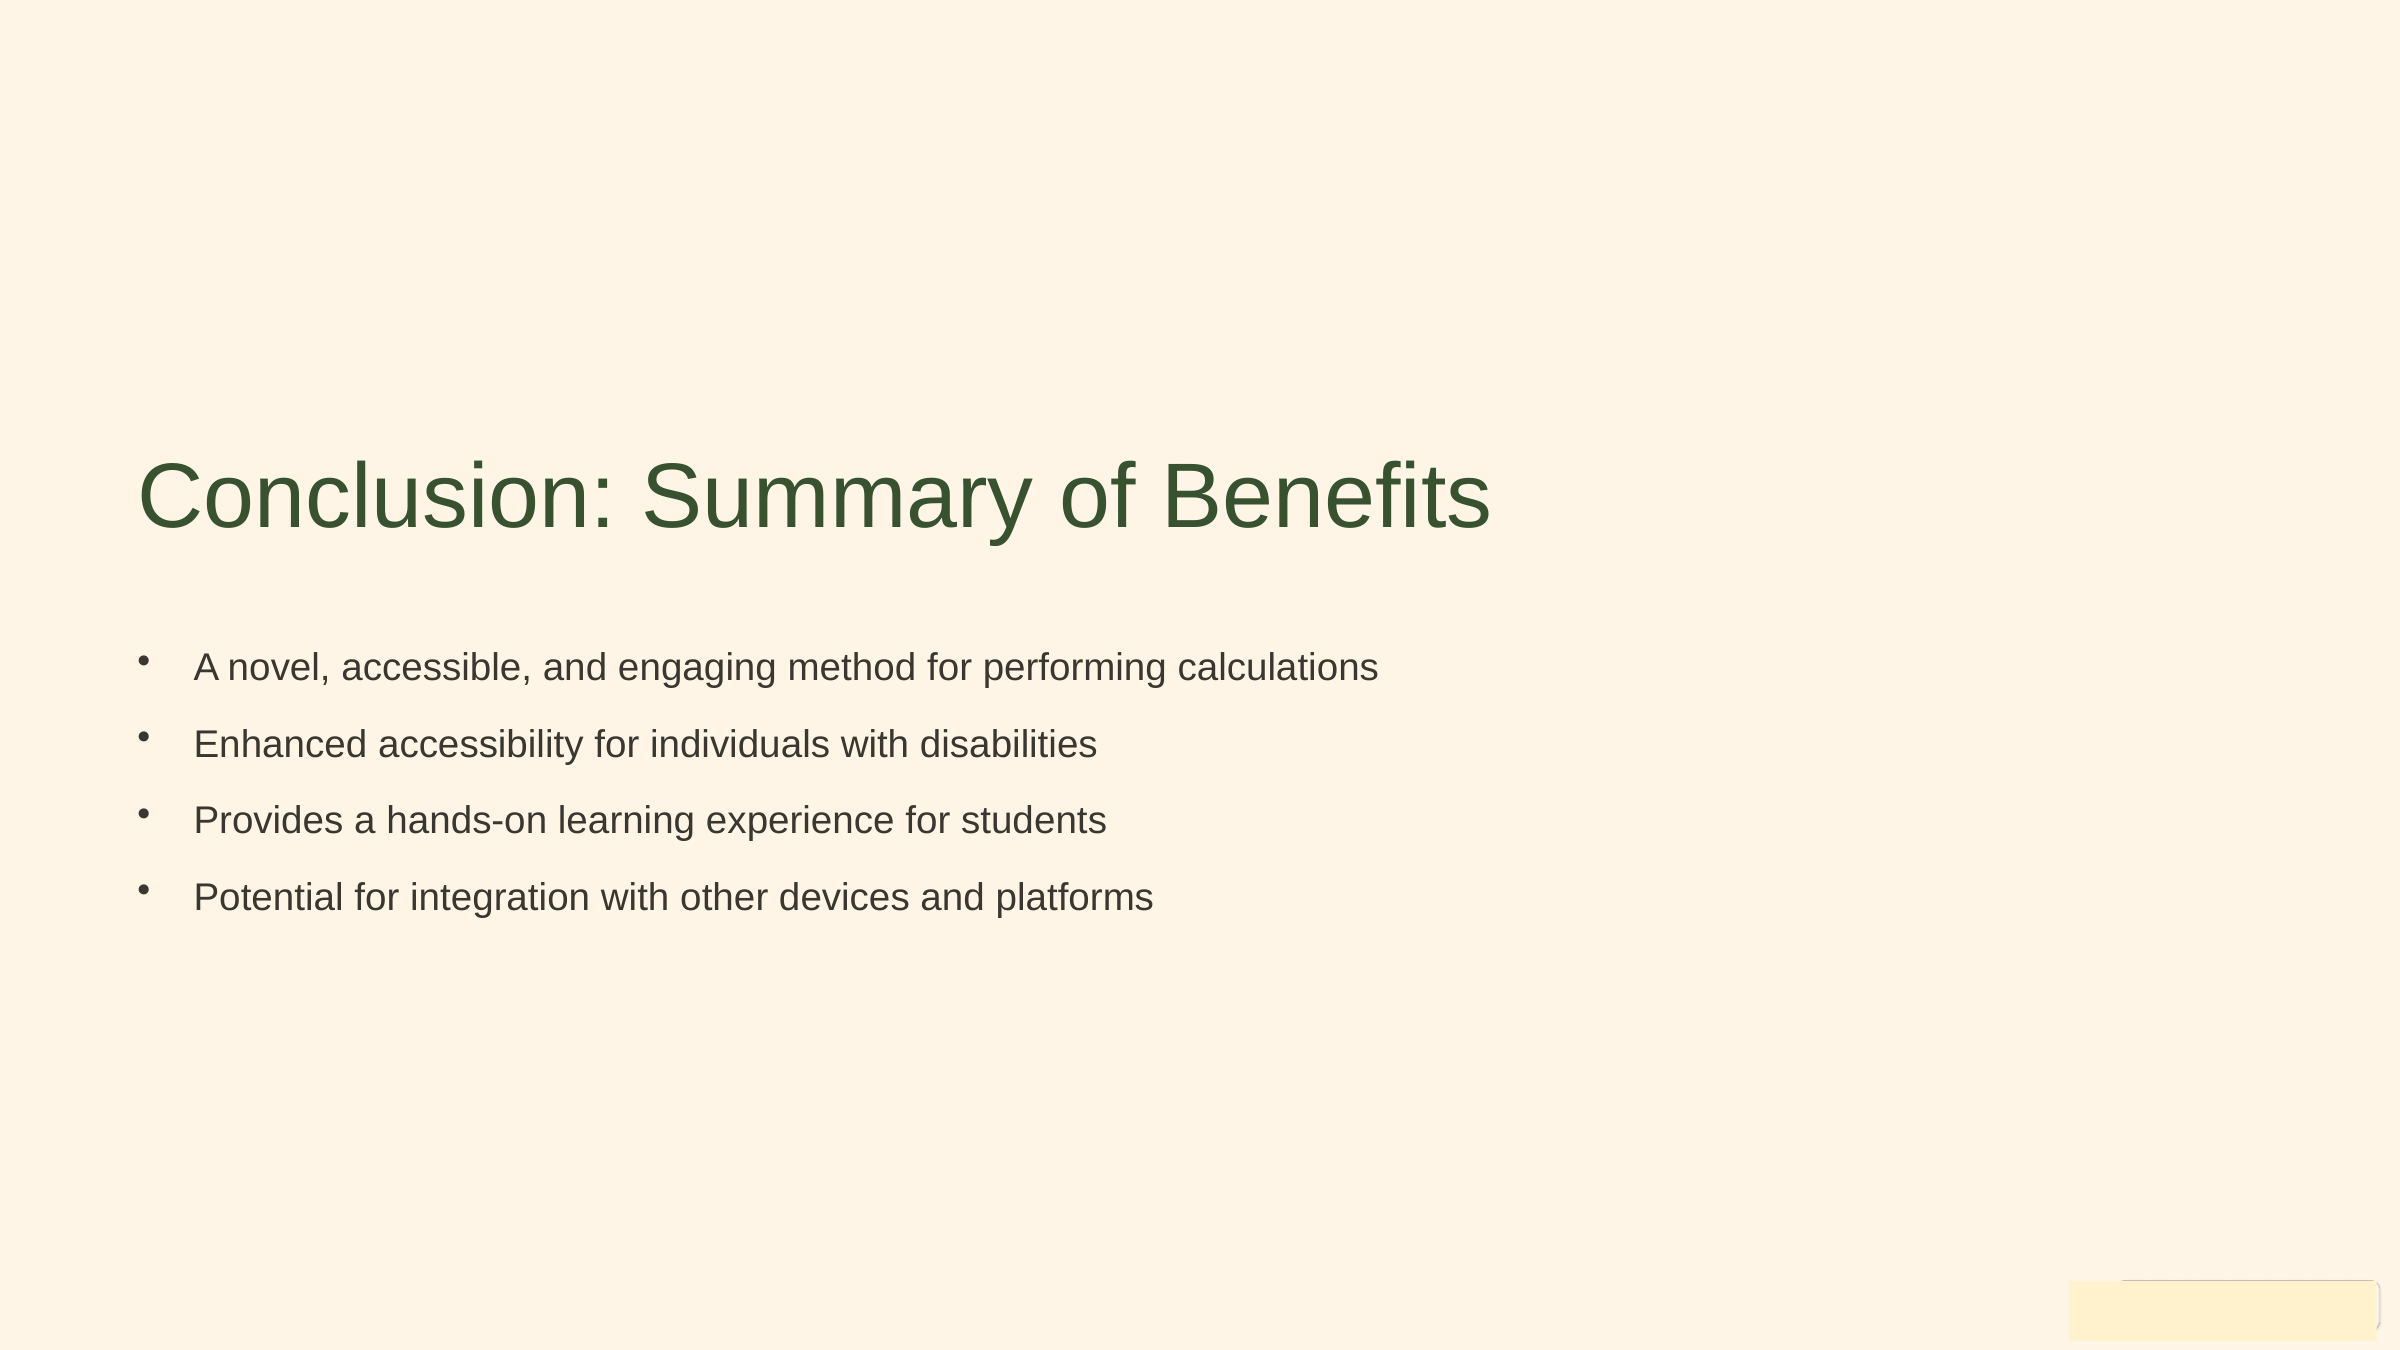

Conclusion: Summary of Benefits
A novel, accessible, and engaging method for performing calculations
Enhanced accessibility for individuals with disabilities
Provides a hands-on learning experience for students
Potential for integration with other devices and platforms